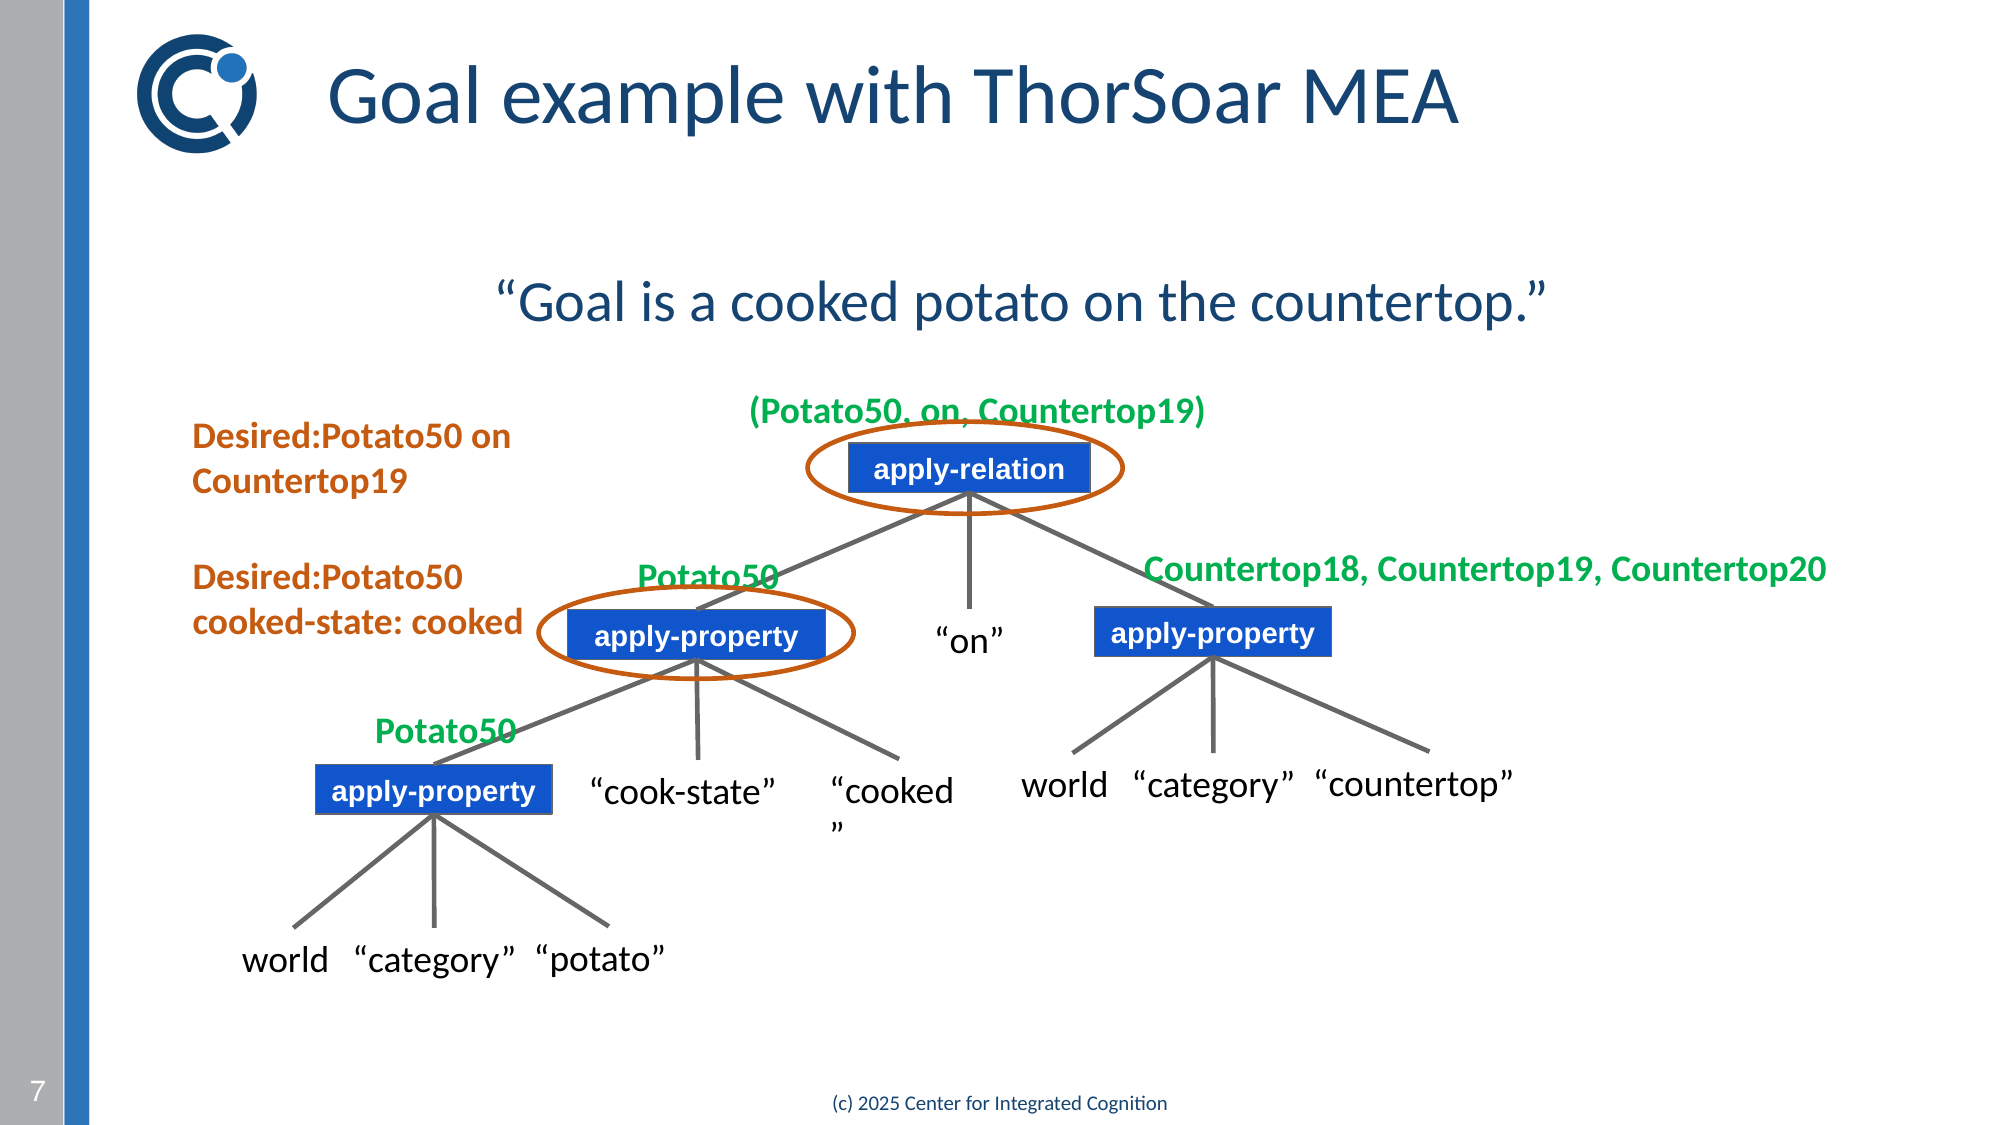

# Goal example with ThorSoar MEA
“Goal is a cooked potato on the countertop.”

(Potato50, on, Countertop19)
Desired:Potato50 on Countertop19

apply-relation
Countertop18, Countertop19, Countertop20
Potato50
Desired:Potato50
cooked-state: cooked

apply-property
“on”
apply-property
Potato50
“countertop”
world
“category”
“cooked”
“cook-state”
apply-property
“potato”
world
“category”
7
(c) 2025 Center for Integrated Cognition